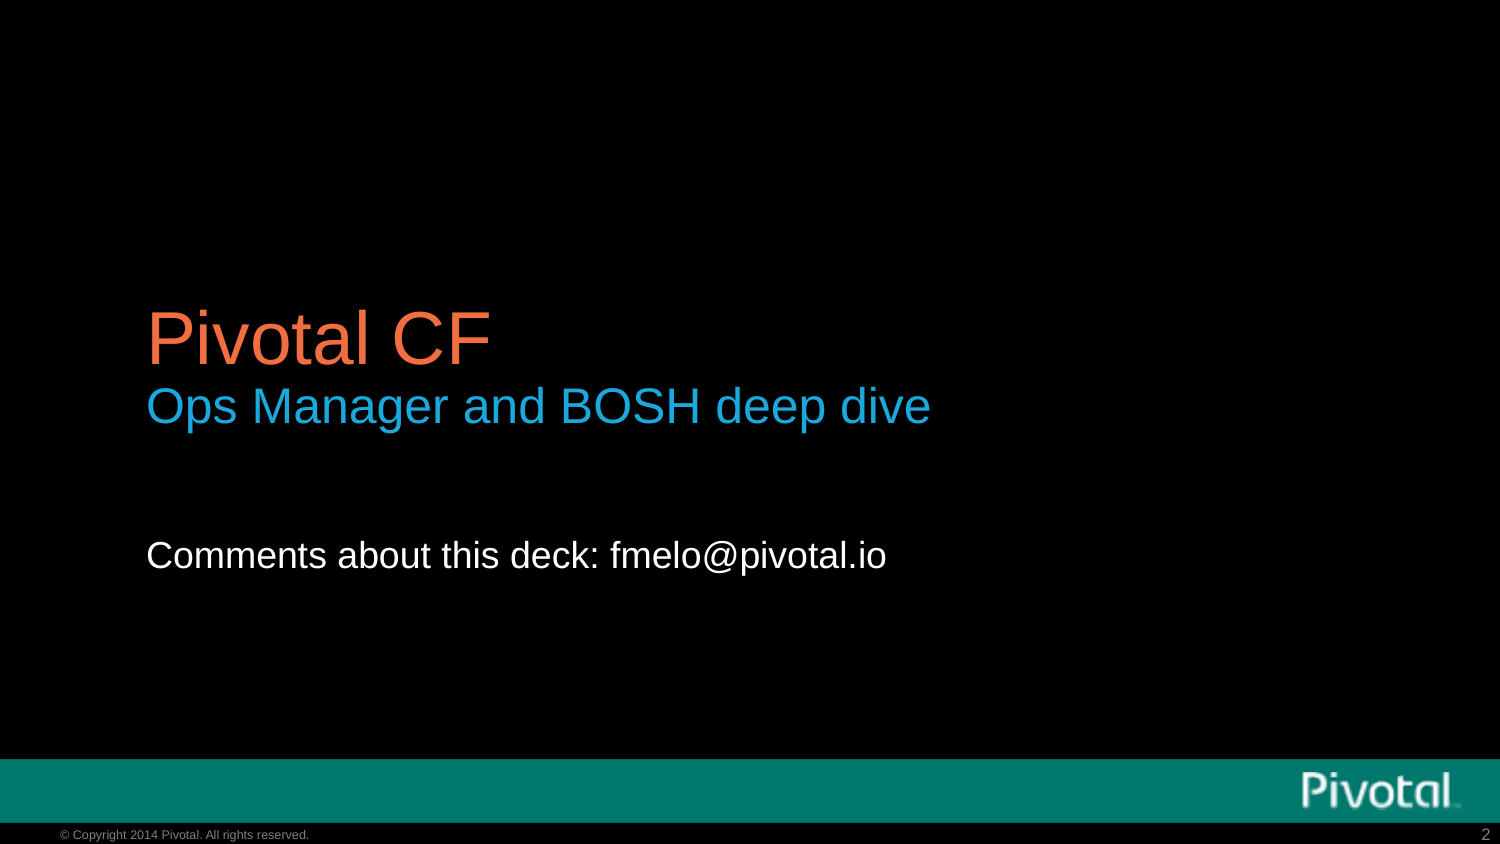

# Pivotal CF
Ops Manager and BOSH deep dive
Comments about this deck: fmelo@pivotal.io
2